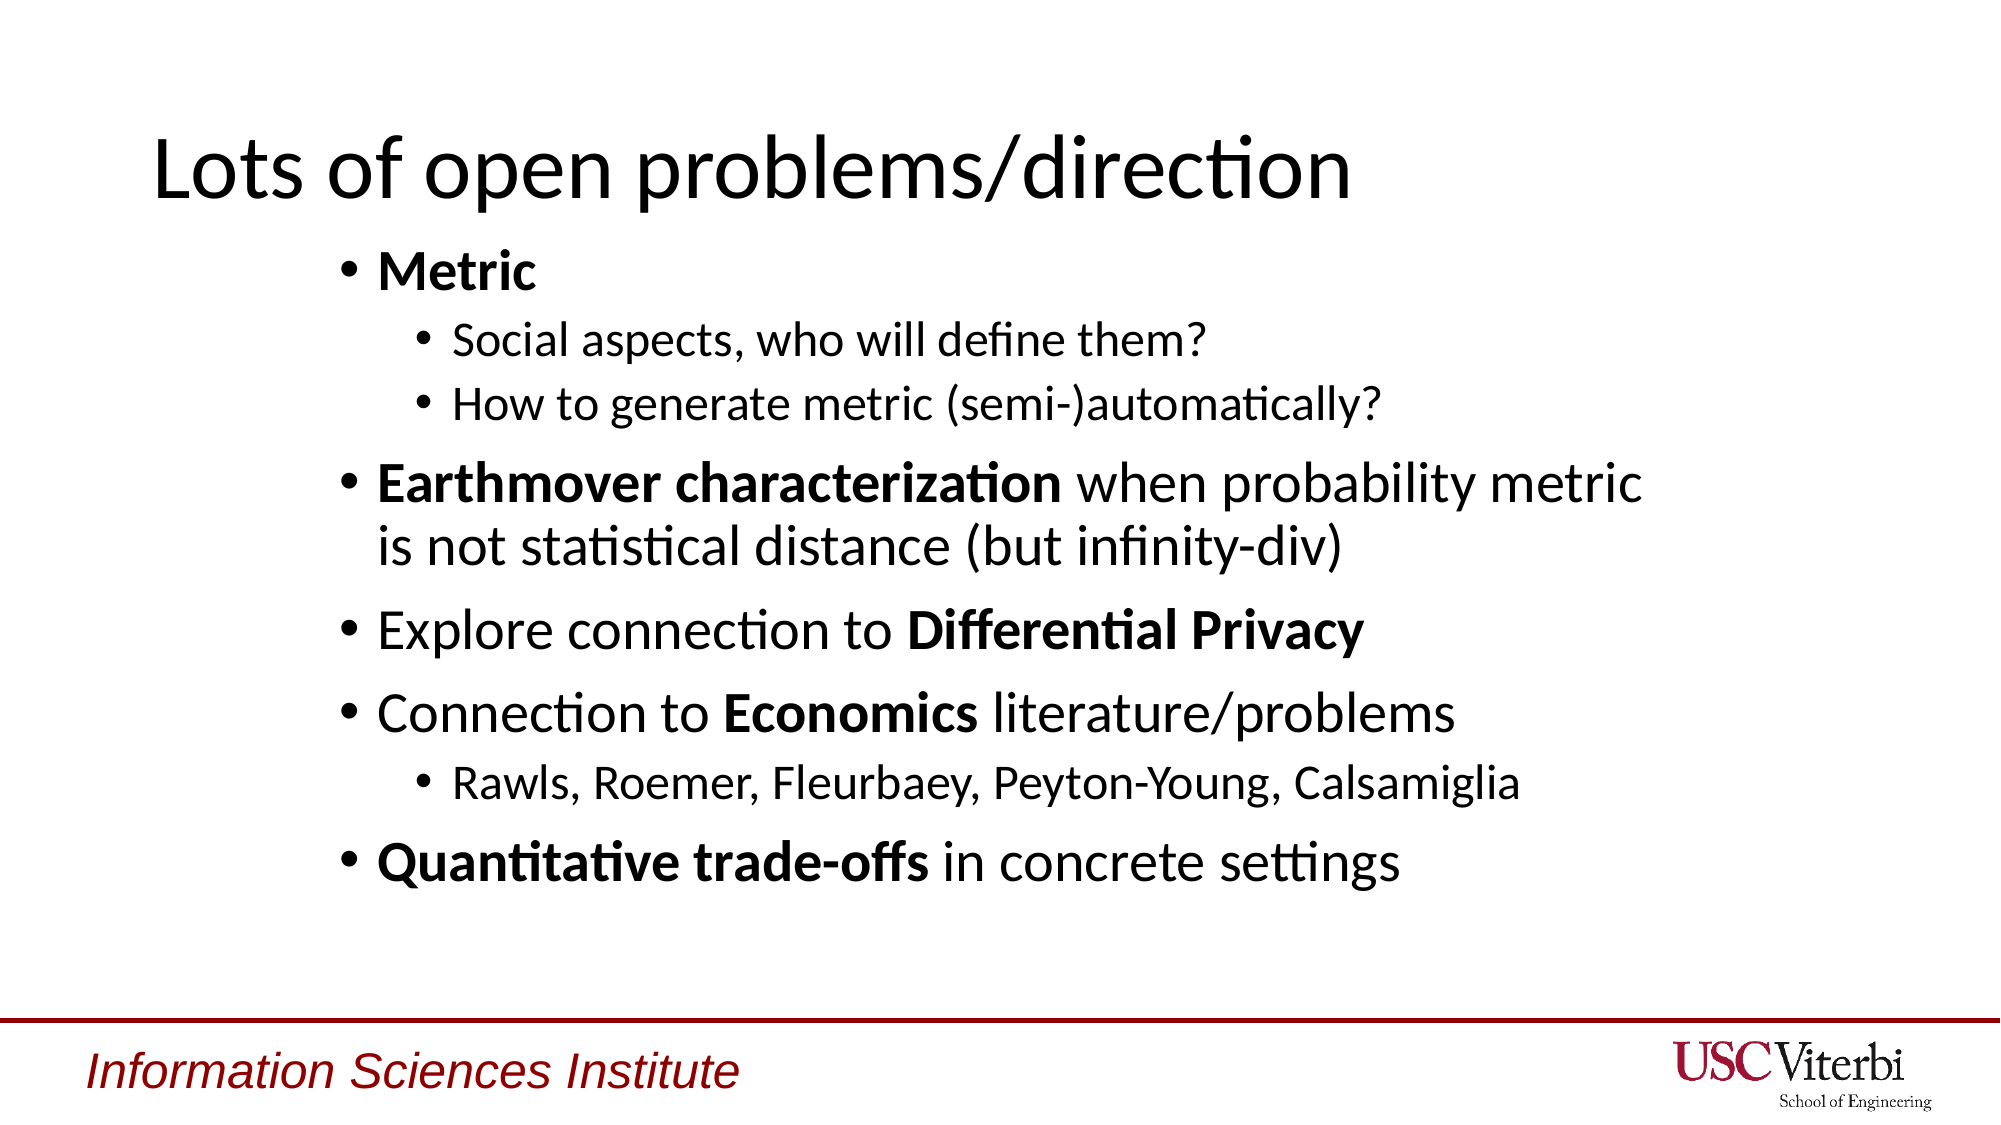

# Lots of open problems/direction
Metric
Social aspects, who will define them?
How to generate metric (semi-)automatically?
Earthmover characterization when probability metric is not statistical distance (but infinity-div)
Explore connection to Differential Privacy
Connection to Economics literature/problems
Rawls, Roemer, Fleurbaey, Peyton-Young, Calsamiglia
Quantitative trade-offs in concrete settings